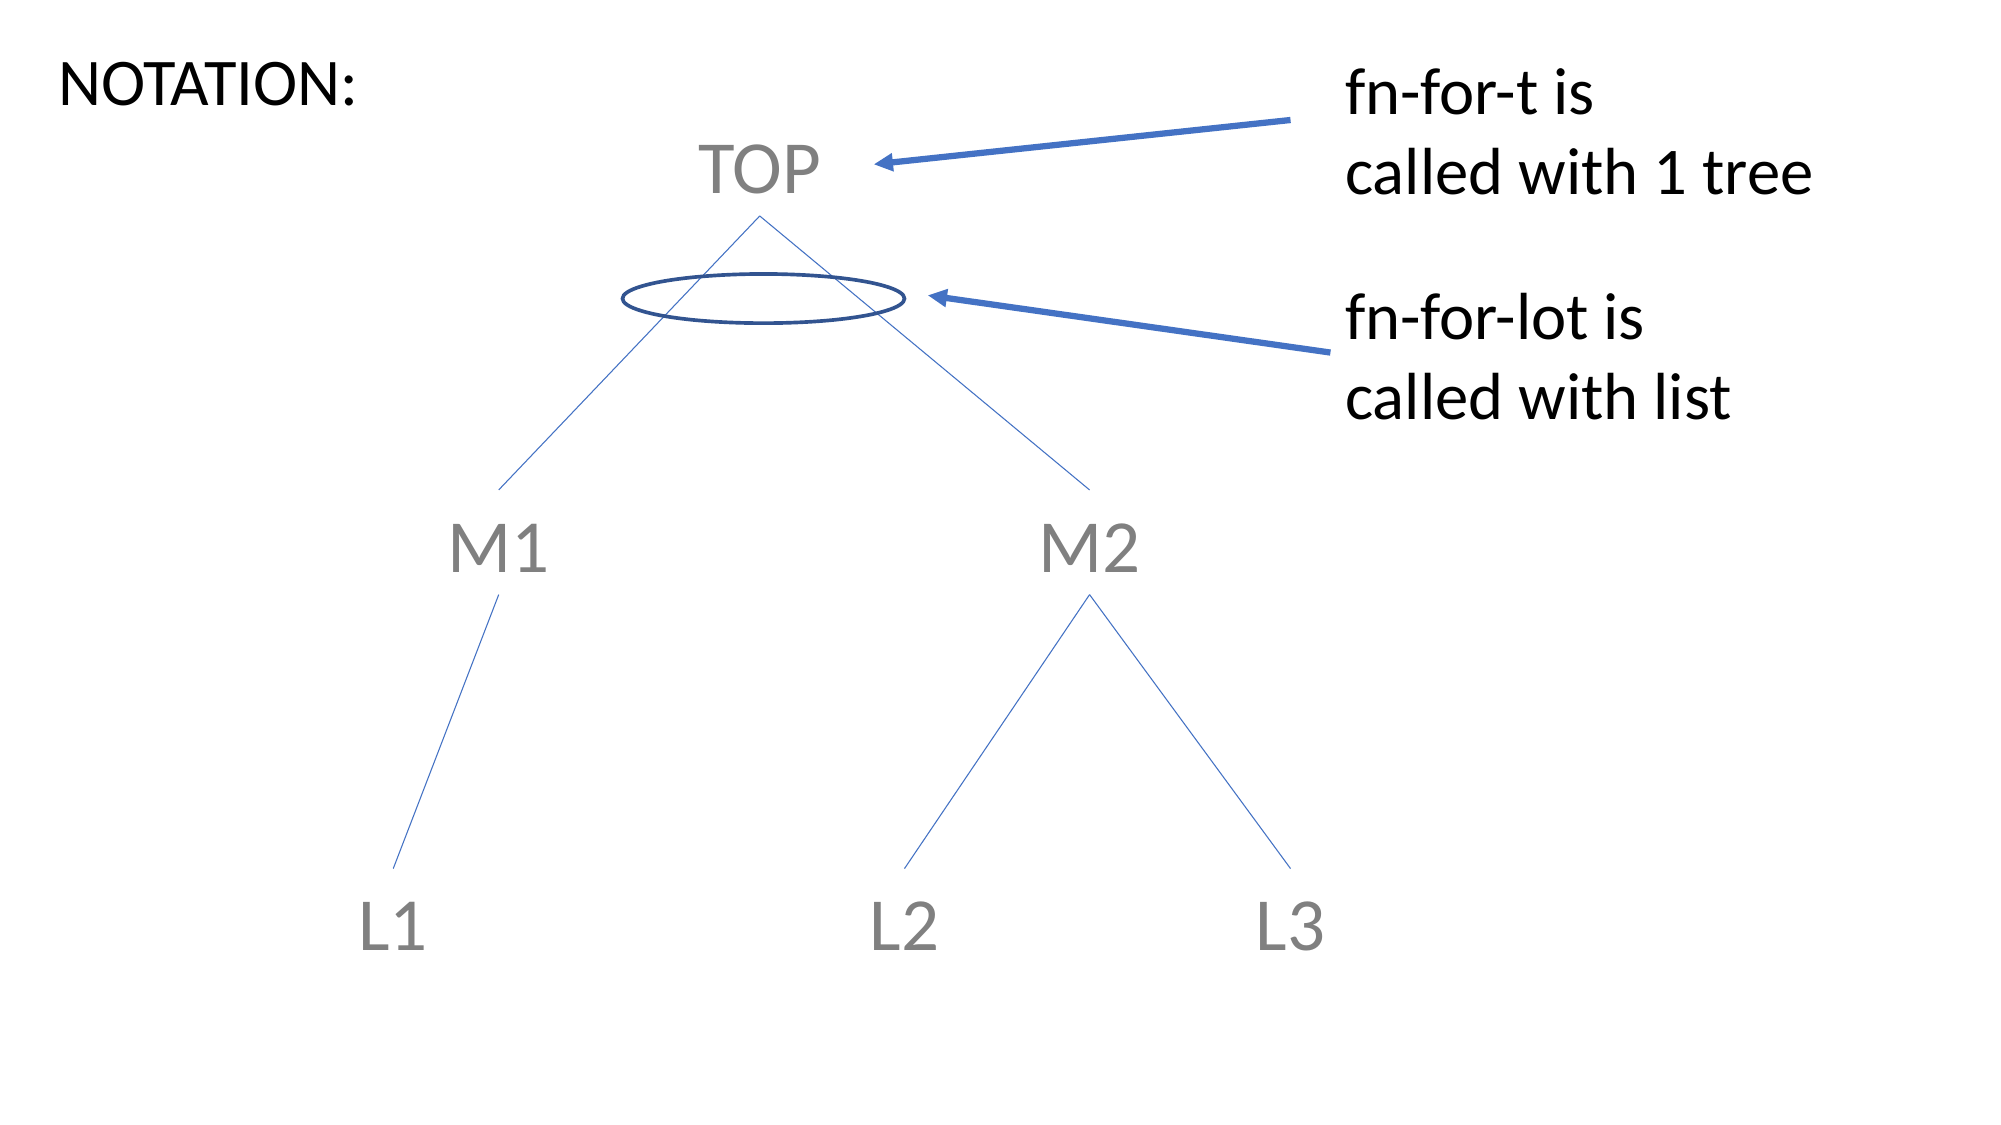

NOTATION:
fn-for-t is
called with 1 tree
TOP
fn-for-lot is
called with list

M1
M2
L2
L1
L3